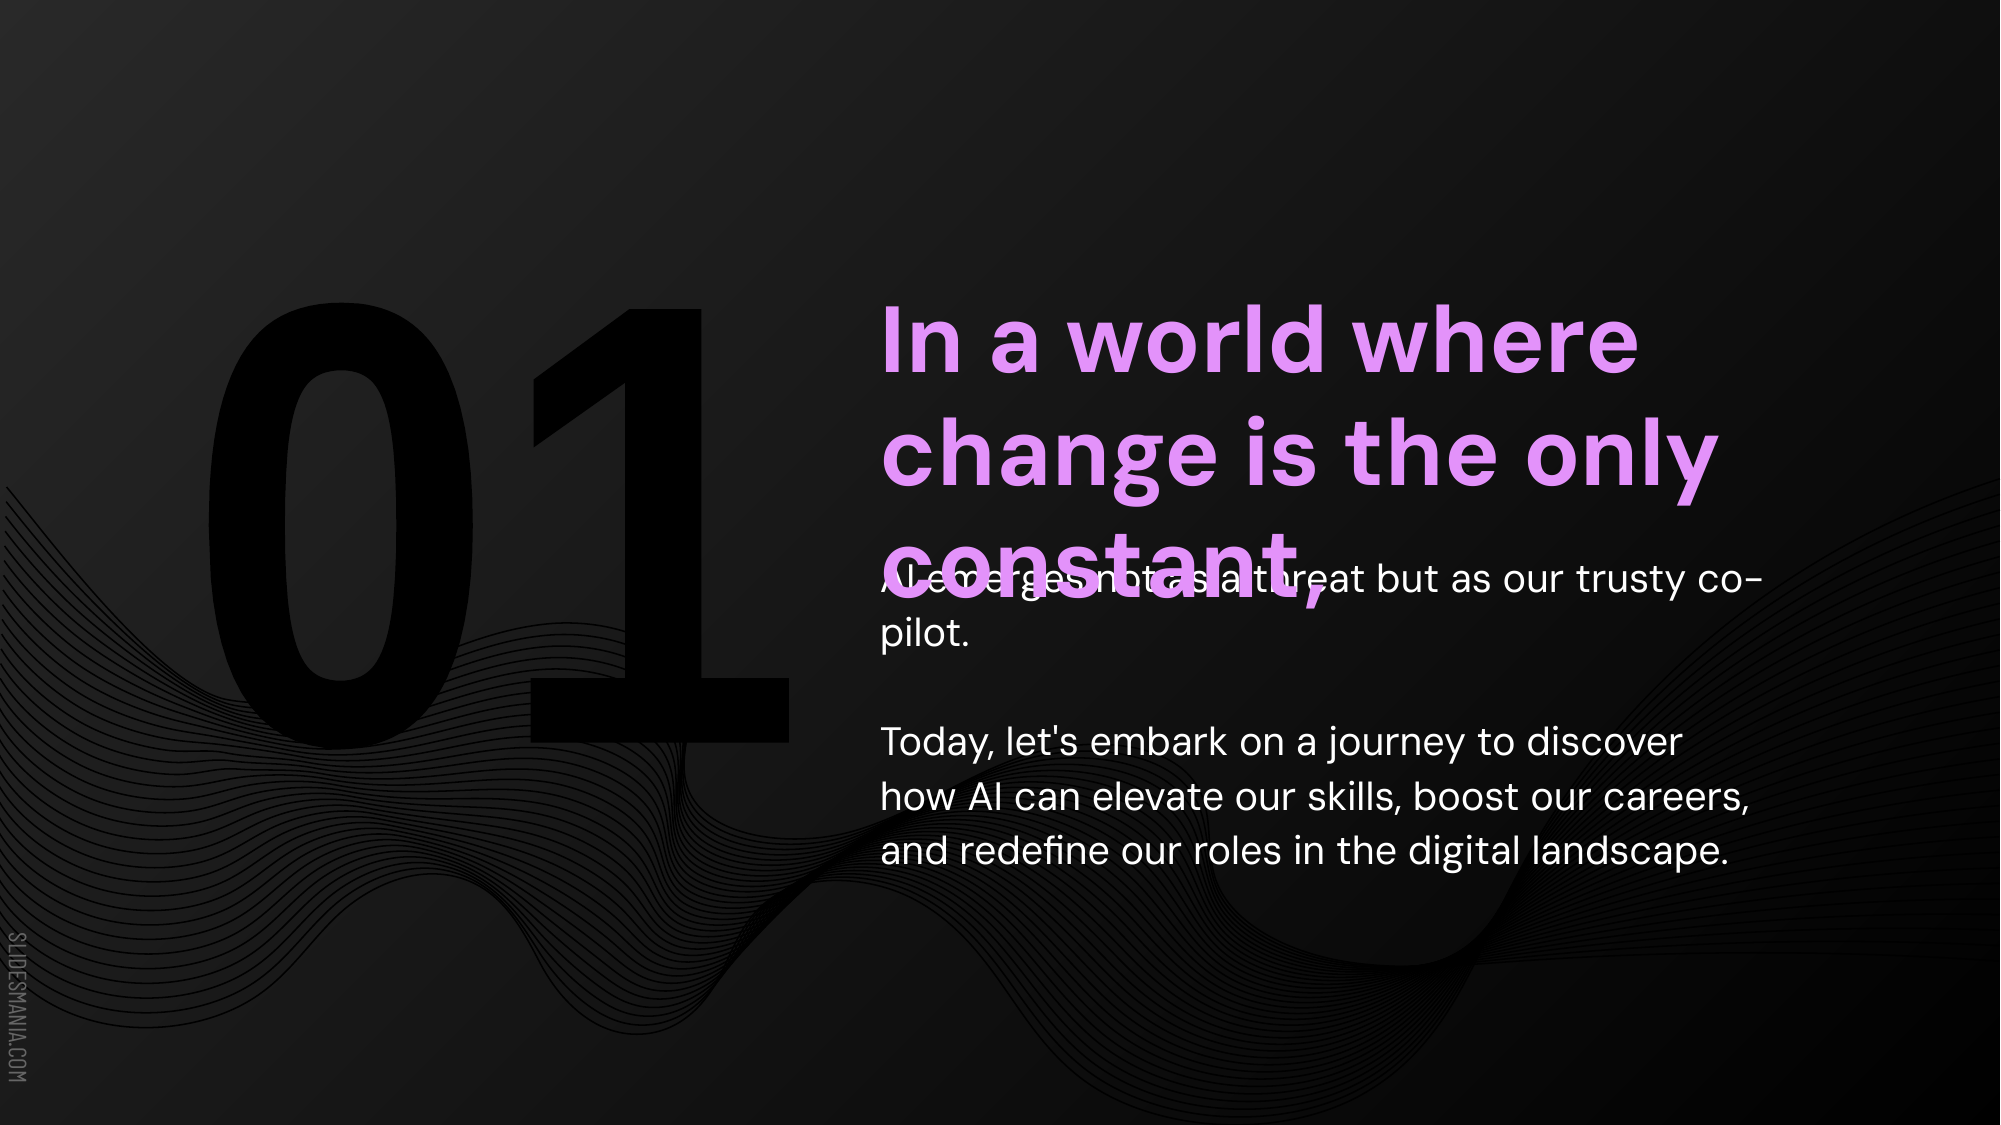

# In a world where change is the only constant,
01
AI emerges not as a threat but as our trusty co-pilot.

Today, let's embark on a journey to discover how AI can elevate our skills, boost our careers, and redefine our roles in the digital landscape.